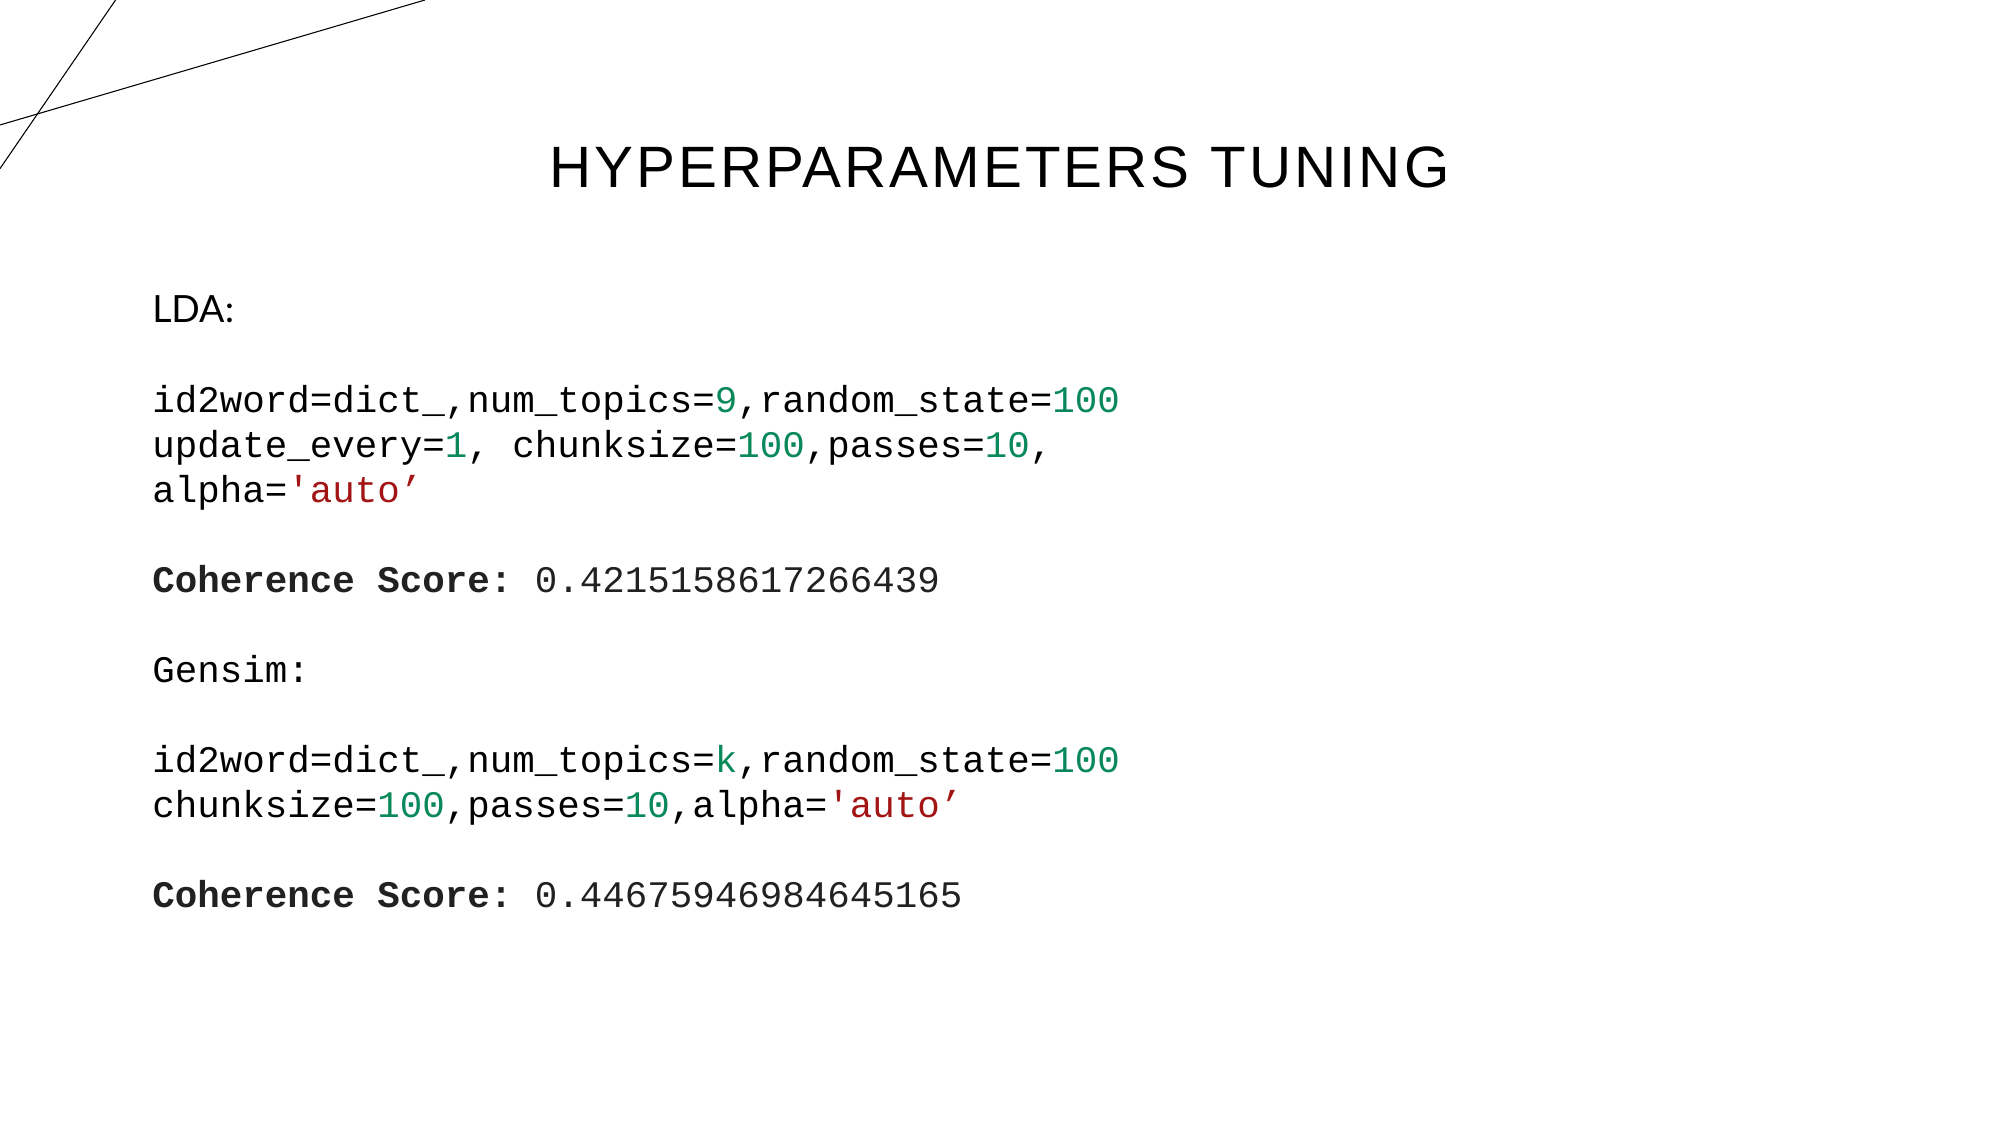

# Hyperparameters Tuning
LDA:

id2word=dict_,num_topics=9,random_state=100update_every=1, chunksize=100,passes=10,
alpha='auto’

Coherence Score: 0.4215158617266439

Gensim:

id2word=dict_,num_topics=k,random_state=100 chunksize=100,passes=10,alpha='auto’

Coherence Score: 0.44675946984645165